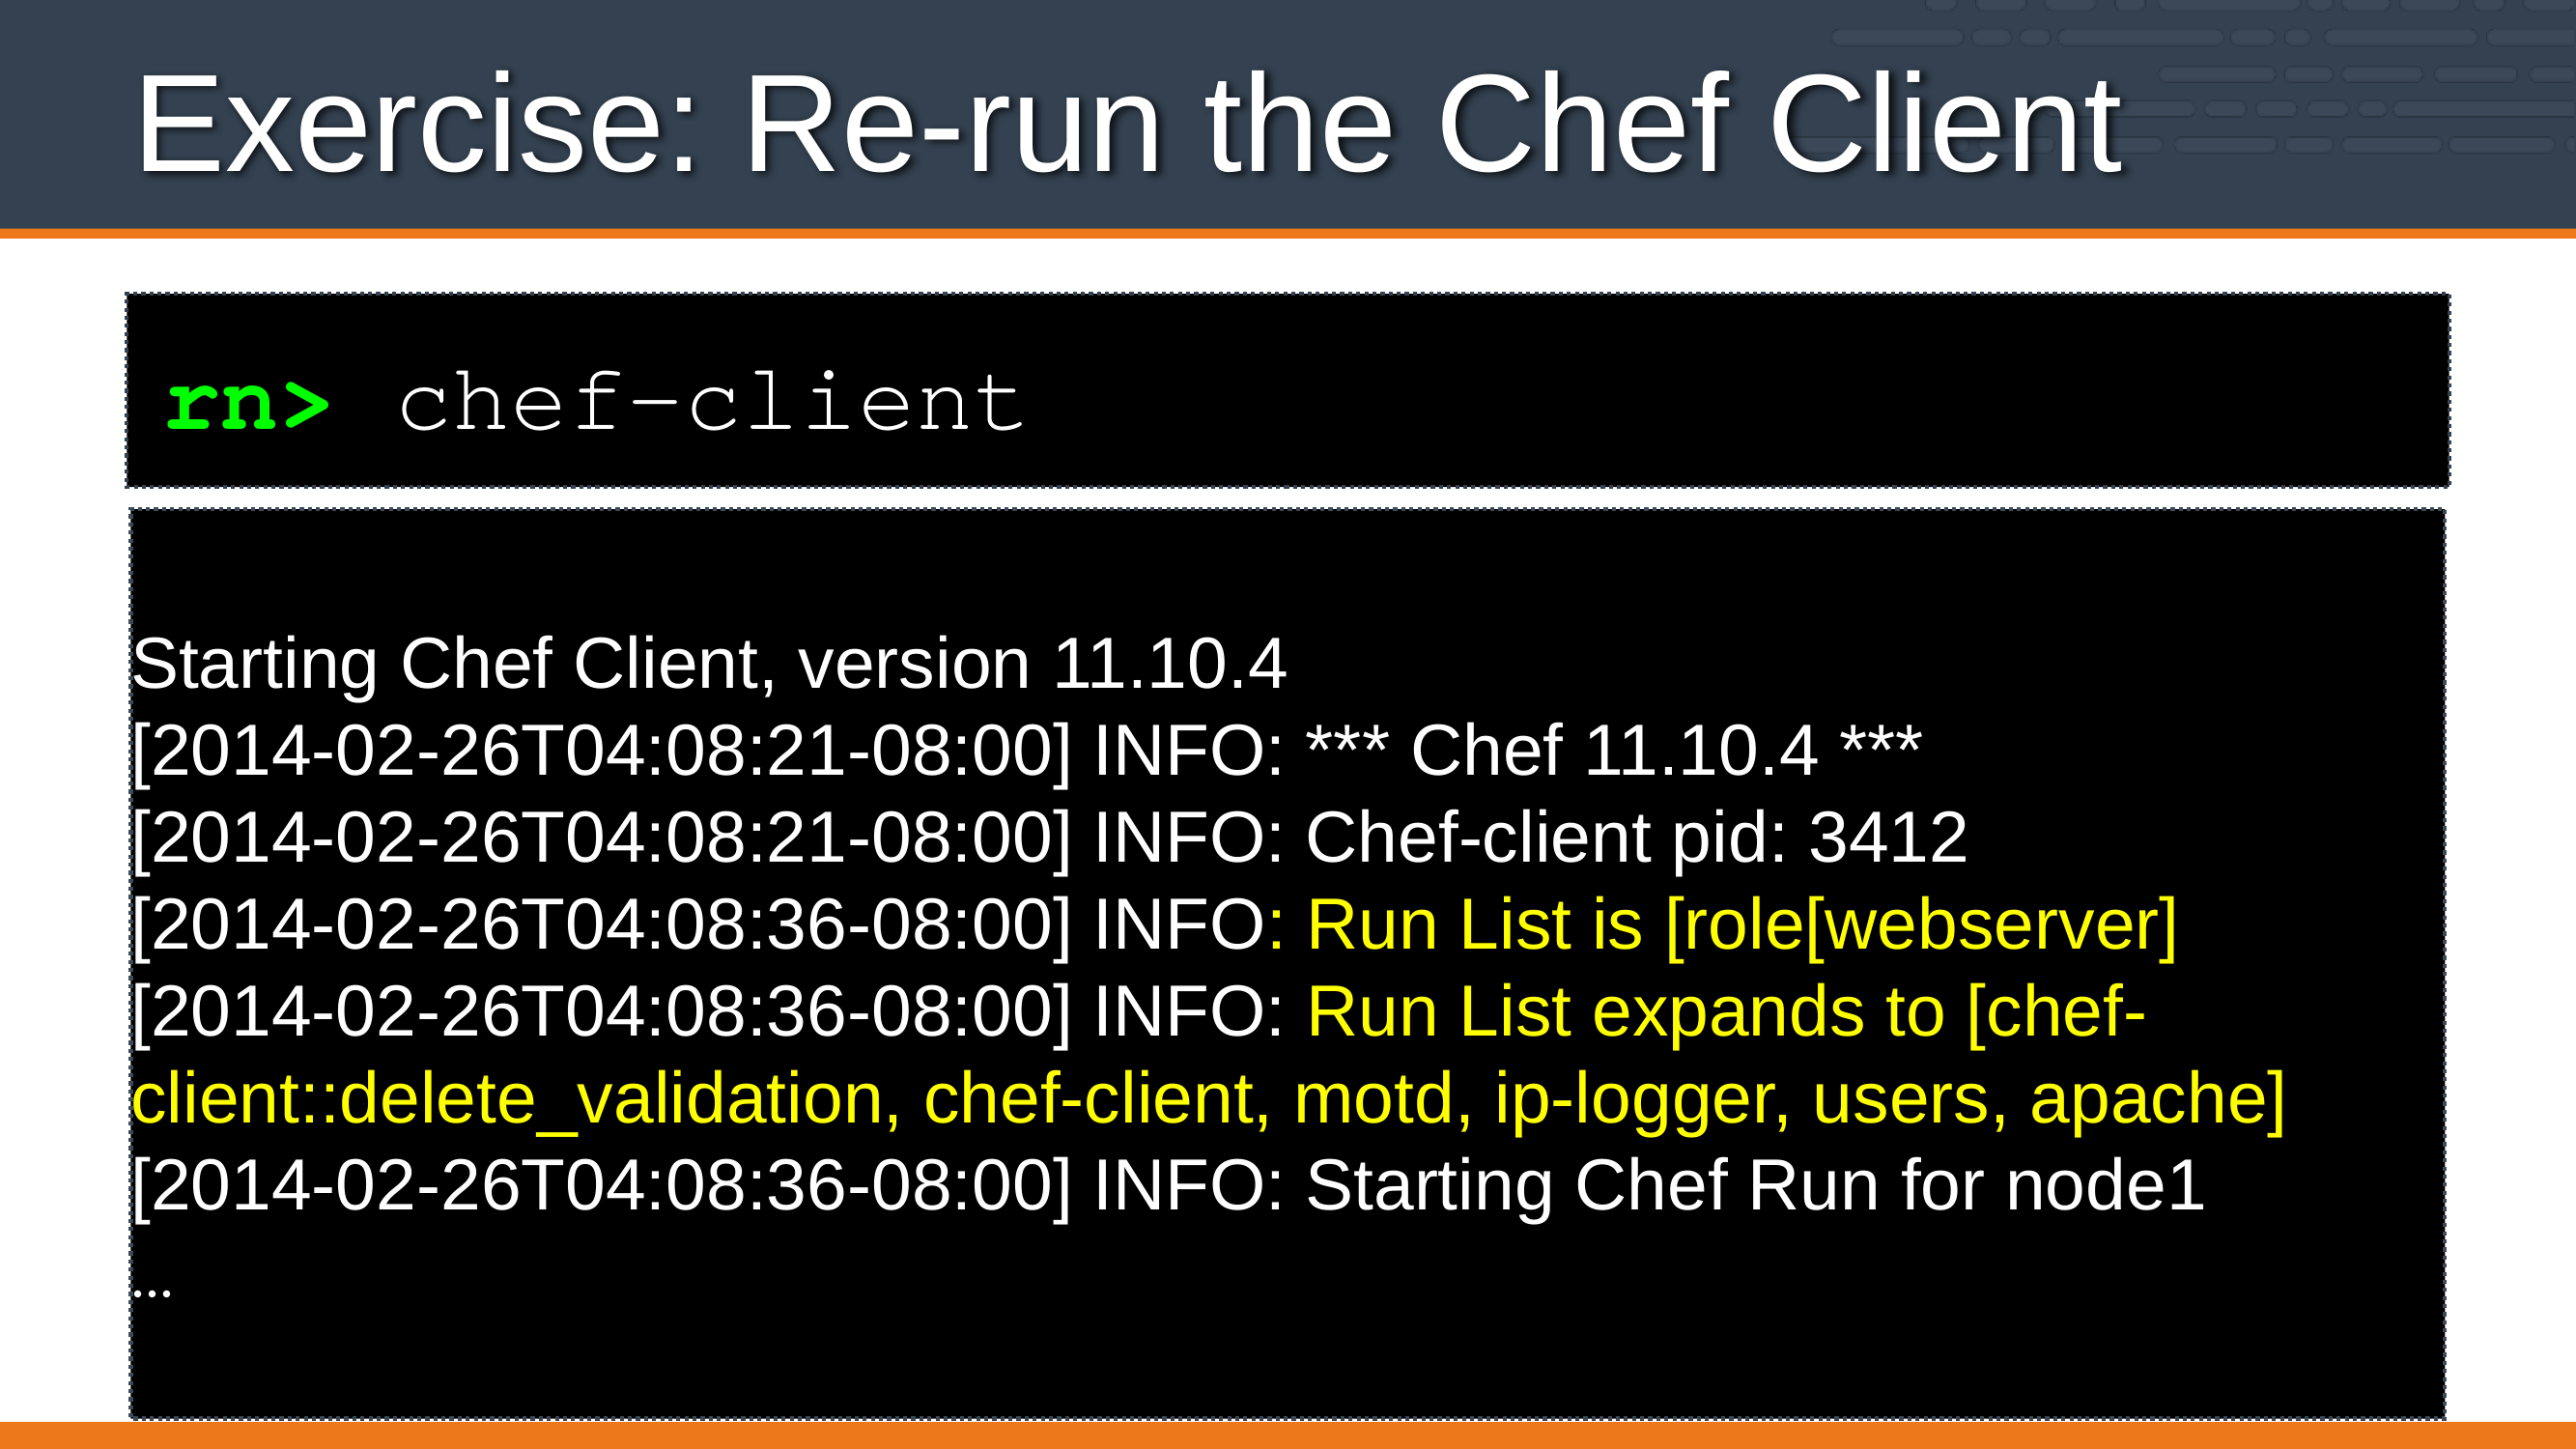

# Exercise: Re-run the Chef Client
rn> chef-client
Starting Chef Client, version 11.10.4
[2014-02-26T04:08:21-08:00] INFO: *** Chef 11.10.4 ***
[2014-02-26T04:08:21-08:00] INFO: Chef-client pid: 3412
[2014-02-26T04:08:36-08:00] INFO: Run List is [role[webserver]
[2014-02-26T04:08:36-08:00] INFO: Run List expands to [chef-client::delete_validation, chef-client, motd, ip-logger, users, apache]
[2014-02-26T04:08:36-08:00] INFO: Starting Chef Run for node1
…